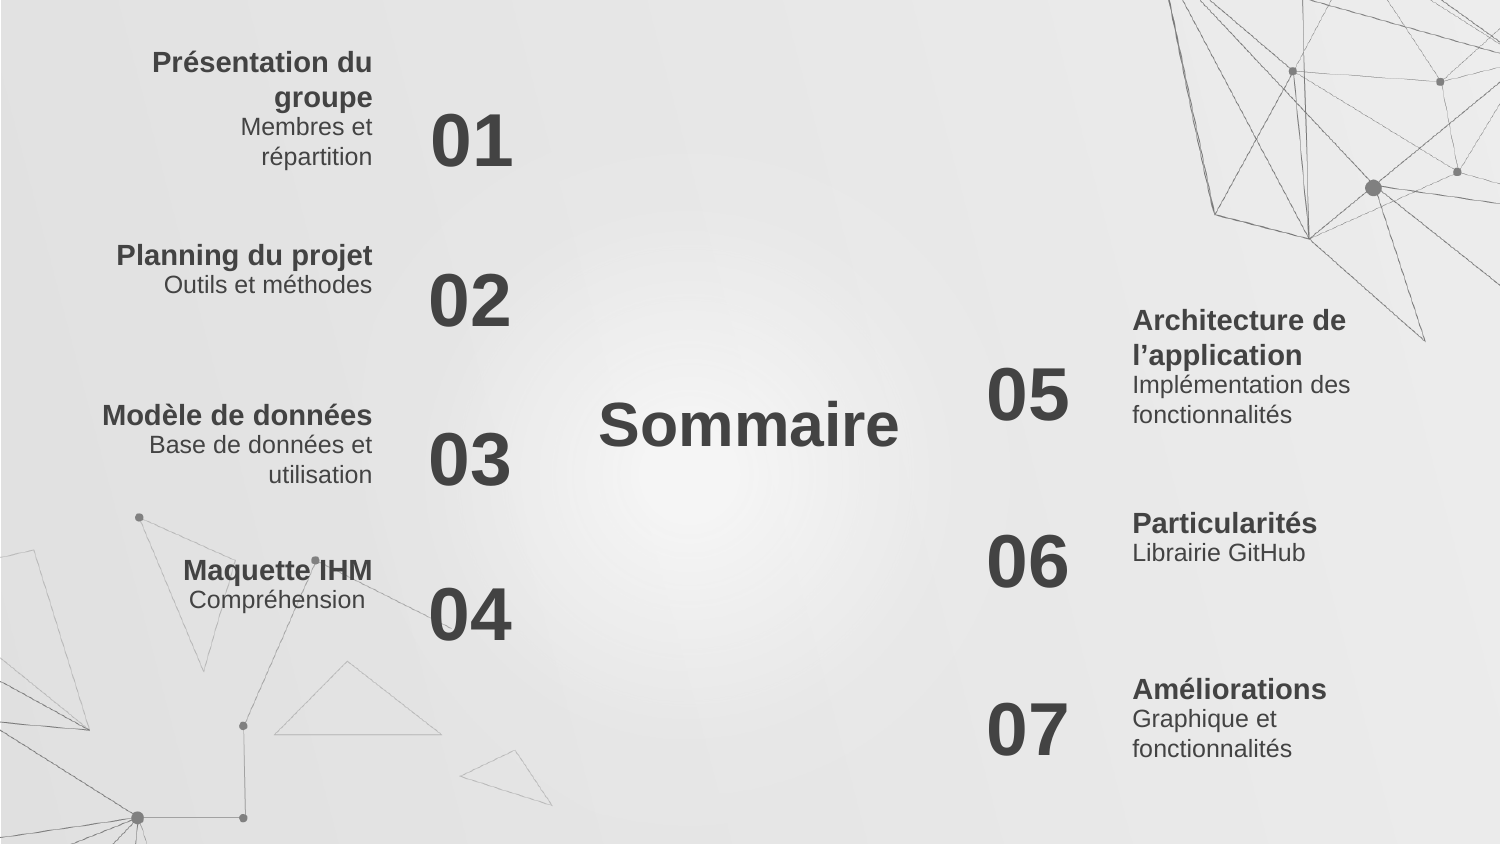

Présentation du groupe
01
Membres et répartition
Planning du projet
02
Outils et méthodes
Architecture de l’application
05
# Sommaire
Modèle de données
Implémentation des fonctionnalités
03
Base de données et utilisation
Particularités
Maquette IHM
06
Librairie GitHub
04
Compréhension
Améliorations
07
Graphique et fonctionnalités